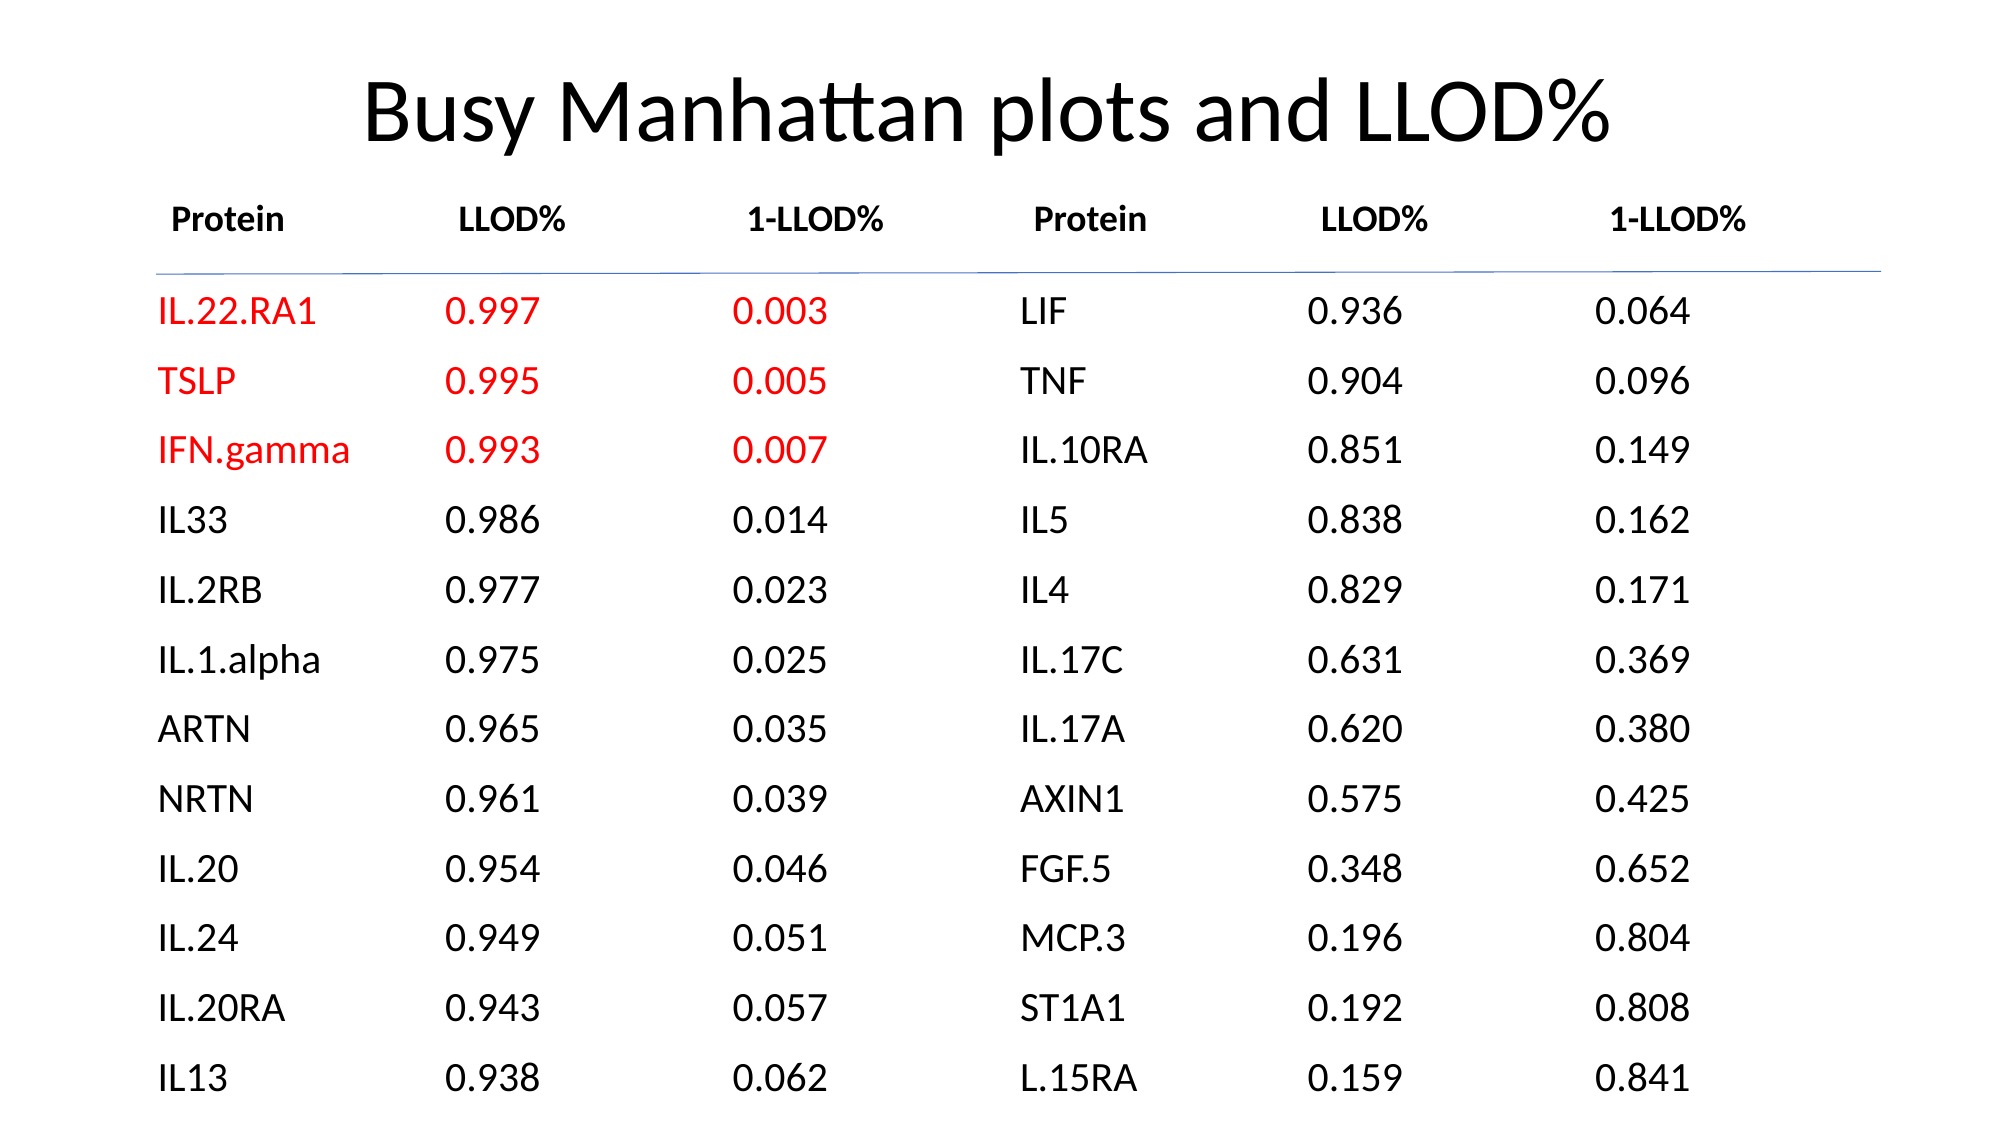

# Busy Manhattan plots and LLOD%
| Protein | LLOD% | 1-LLOD% | Protein | LLOD% | 1-LLOD% |
| --- | --- | --- | --- | --- | --- |
| IL.22.RA1 | 0.997 | 0.003 | LIF | 0.936 | 0.064 |
| TSLP | 0.995 | 0.005 | TNF | 0.904 | 0.096 |
| IFN.gamma | 0.993 | 0.007 | IL.10RA | 0.851 | 0.149 |
| IL33 | 0.986 | 0.014 | IL5 | 0.838 | 0.162 |
| IL.2RB | 0.977 | 0.023 | IL4 | 0.829 | 0.171 |
| IL.1.alpha | 0.975 | 0.025 | IL.17C | 0.631 | 0.369 |
| ARTN | 0.965 | 0.035 | IL.17A | 0.620 | 0.380 |
| NRTN | 0.961 | 0.039 | AXIN1 | 0.575 | 0.425 |
| IL.20 | 0.954 | 0.046 | FGF.5 | 0.348 | 0.652 |
| IL.24 | 0.949 | 0.051 | MCP.3 | 0.196 | 0.804 |
| IL.20RA | 0.943 | 0.057 | ST1A1 | 0.192 | 0.808 |
| IL13 | 0.938 | 0.062 | L.15RA | 0.159 | 0.841 |